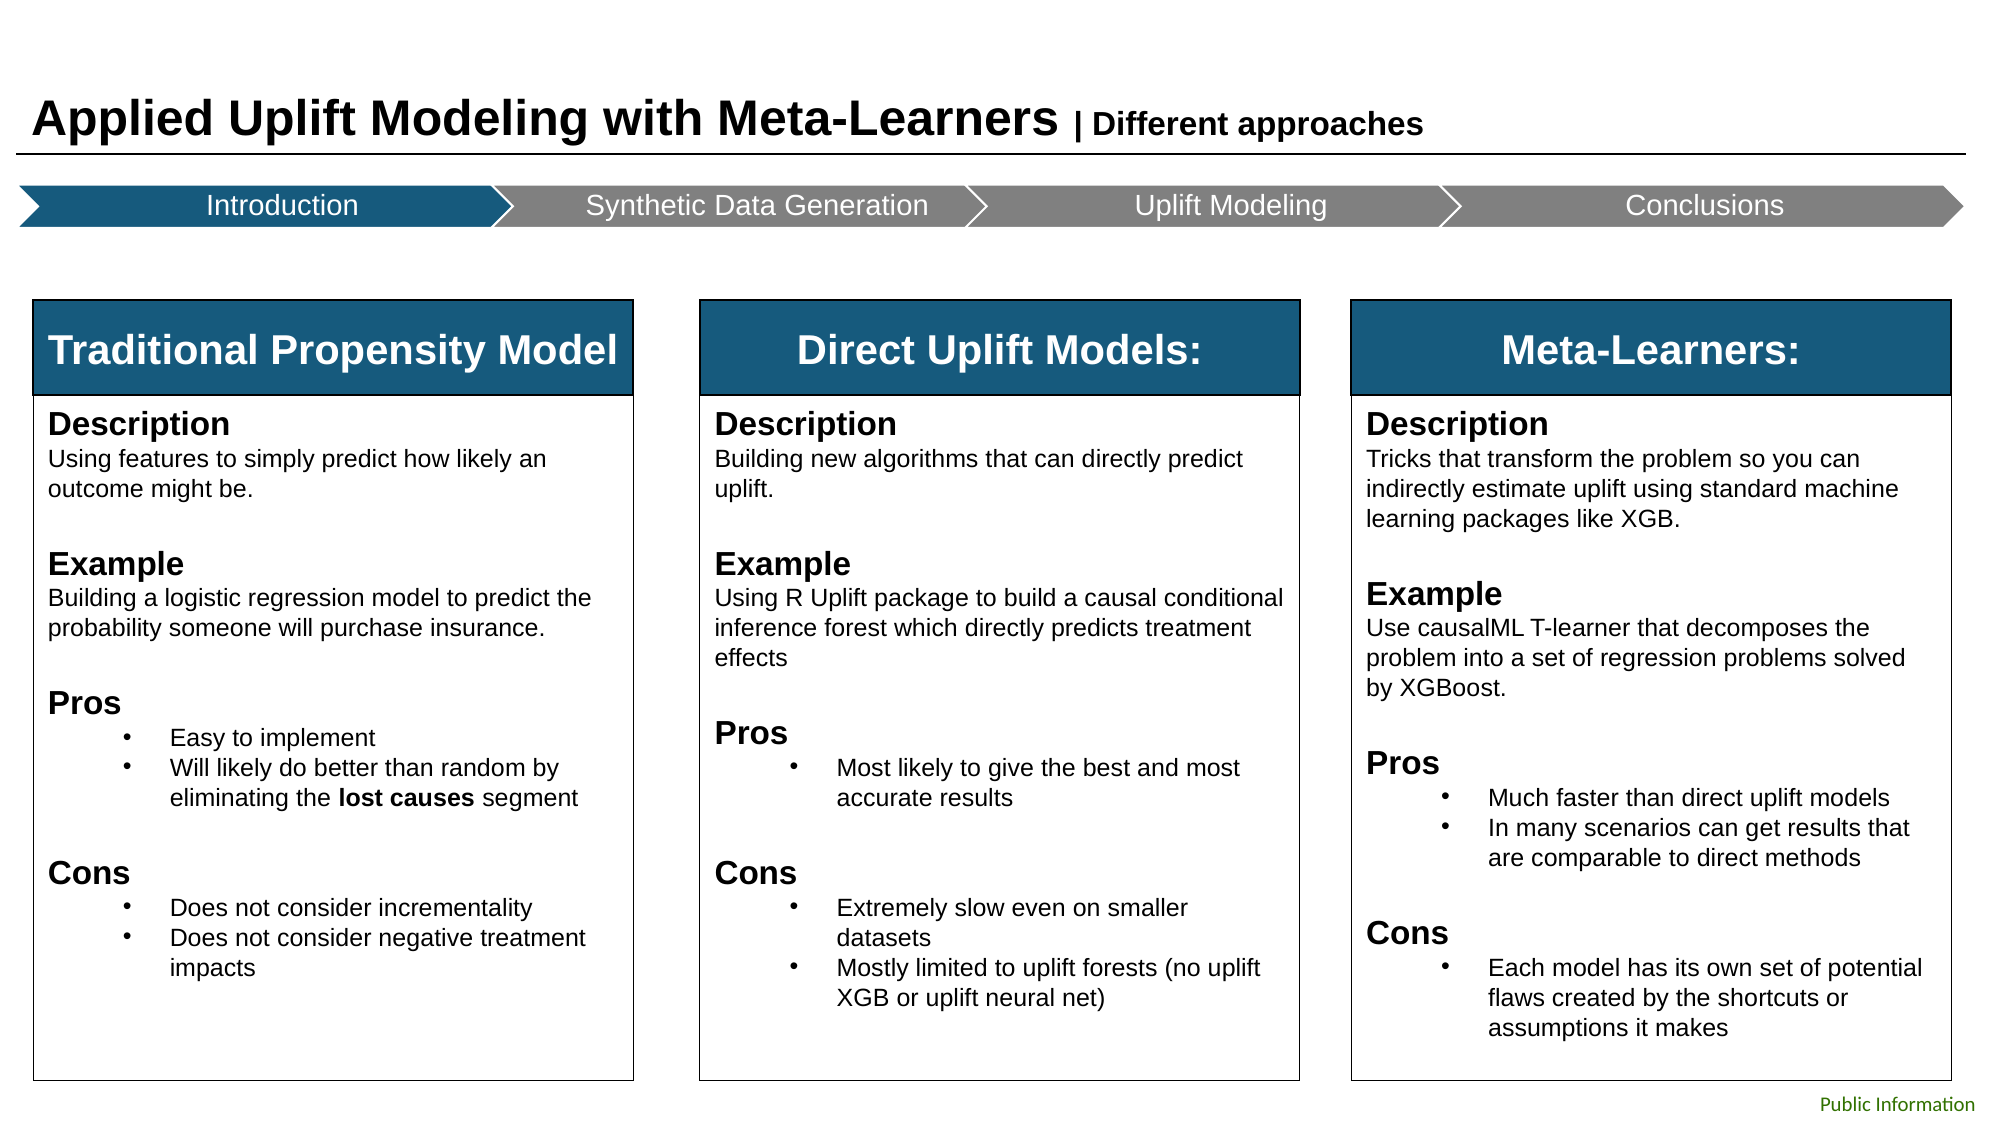

Applied Uplift Modeling with Meta-Learners | Different approaches
Introduction
Synthetic Data Generation
Uplift Modeling
Conclusions
Traditional Propensity Model
Direct Uplift Models:
Meta-Learners:
Description
Using features to simply predict how likely an outcome might be.

Example
Building a logistic regression model to predict the probability someone will purchase insurance.

Pros
Easy to implement
Will likely do better than random by eliminating the lost causes segment

Cons
Does not consider incrementality
Does not consider negative treatment impacts

Description
Tricks that transform the problem so you can indirectly estimate uplift using standard machine learning packages like XGB.

Example
Use causalML T-learner that decomposes the problem into a set of regression problems solved by XGBoost.

Pros
Much faster than direct uplift models
In many scenarios can get results that are comparable to direct methods

Cons
Each model has its own set of potential flaws created by the shortcuts or assumptions it makes
Description
Building new algorithms that can directly predict uplift.

Example
Using R Uplift package to build a causal conditional inference forest which directly predicts treatment effects

Pros
Most likely to give the best and most accurate results

Cons
Extremely slow even on smaller datasets
Mostly limited to uplift forests (no uplift XGB or uplift neural net)